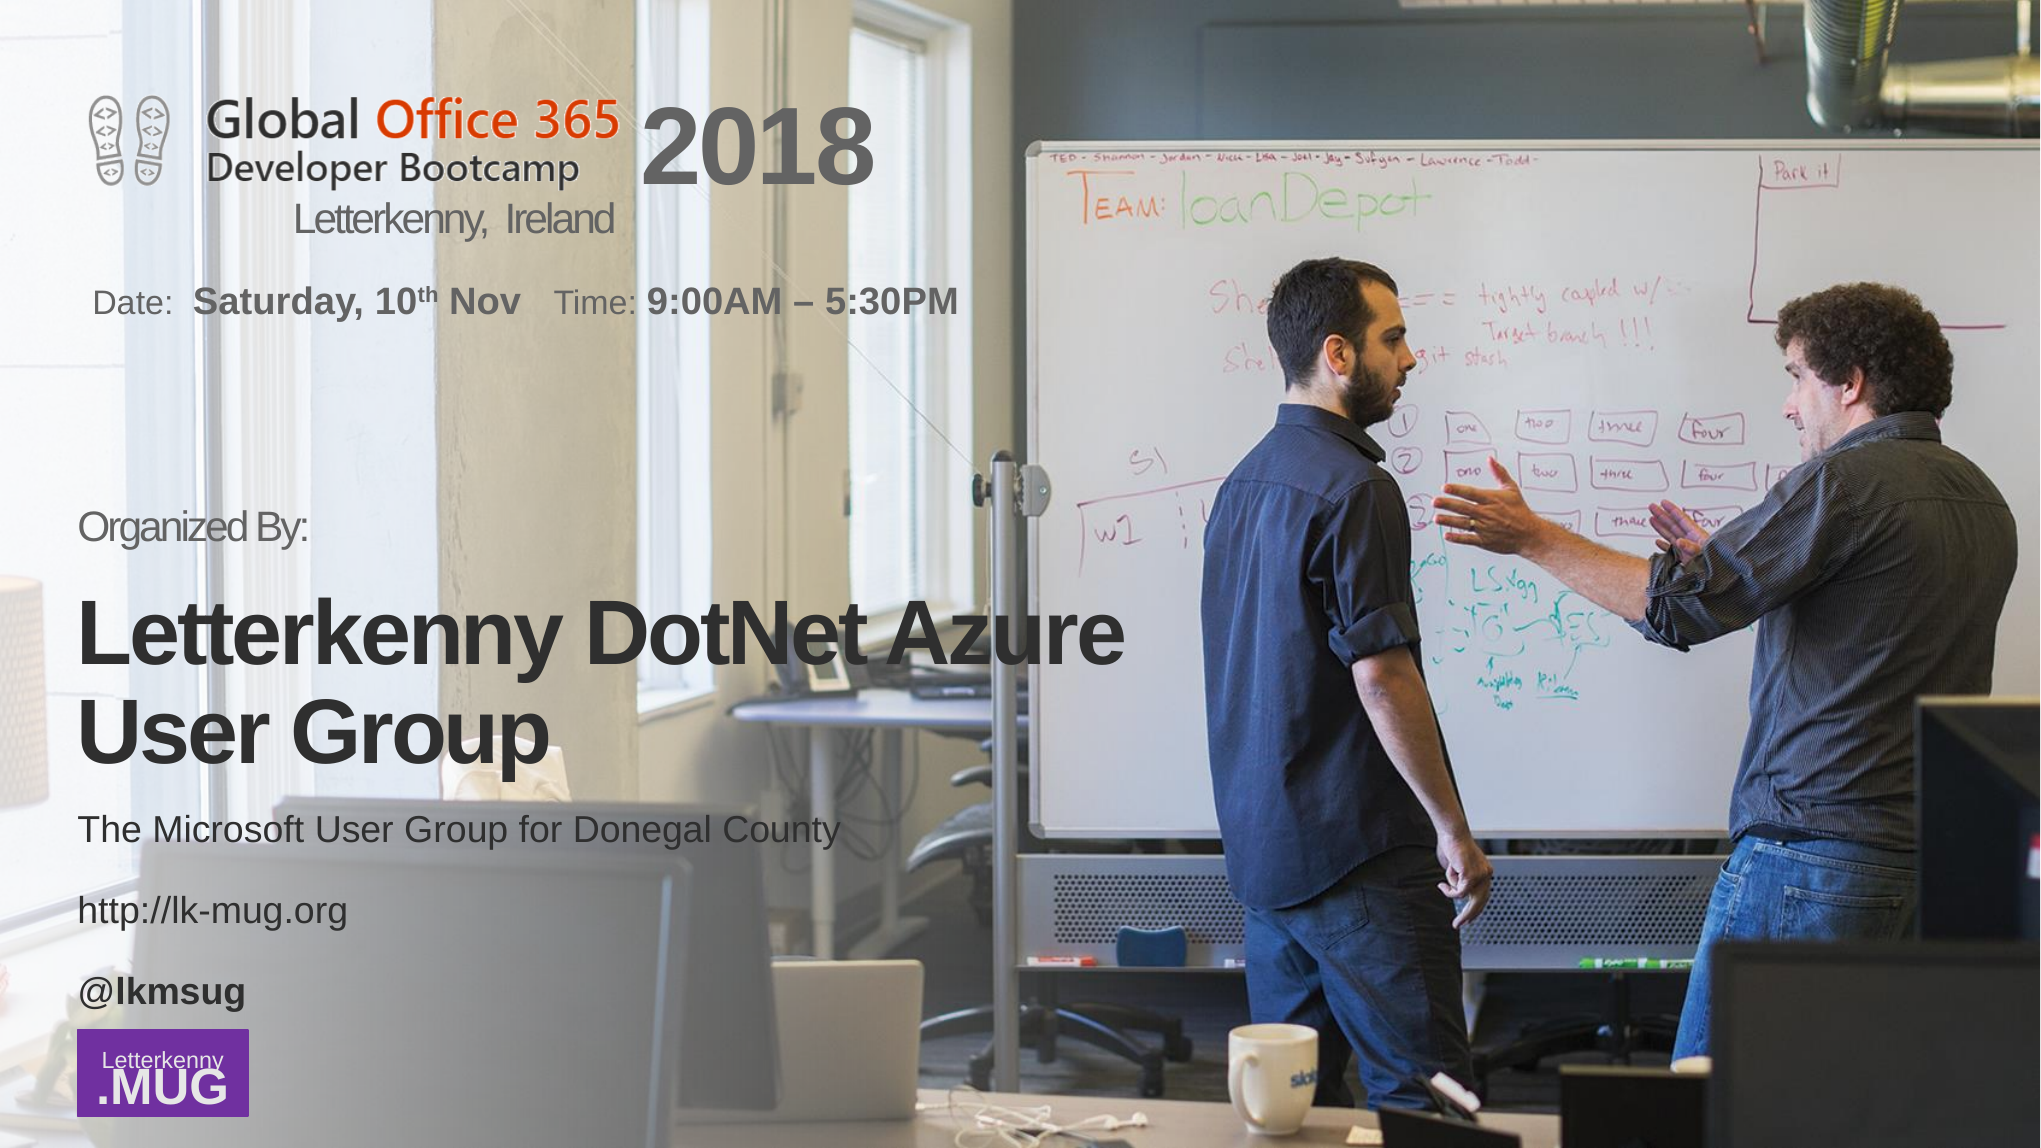

2018
Letterkenny,  Ireland
Date:  Saturday, 10th Nov   Time: 9:00AM – 5:30PM
Organized By:
# Letterkenny DotNet Azure User Group
The Microsoft User Group for Donegal County

http://lk-mug.org

@lkmsug
Letterkenny
.MUG